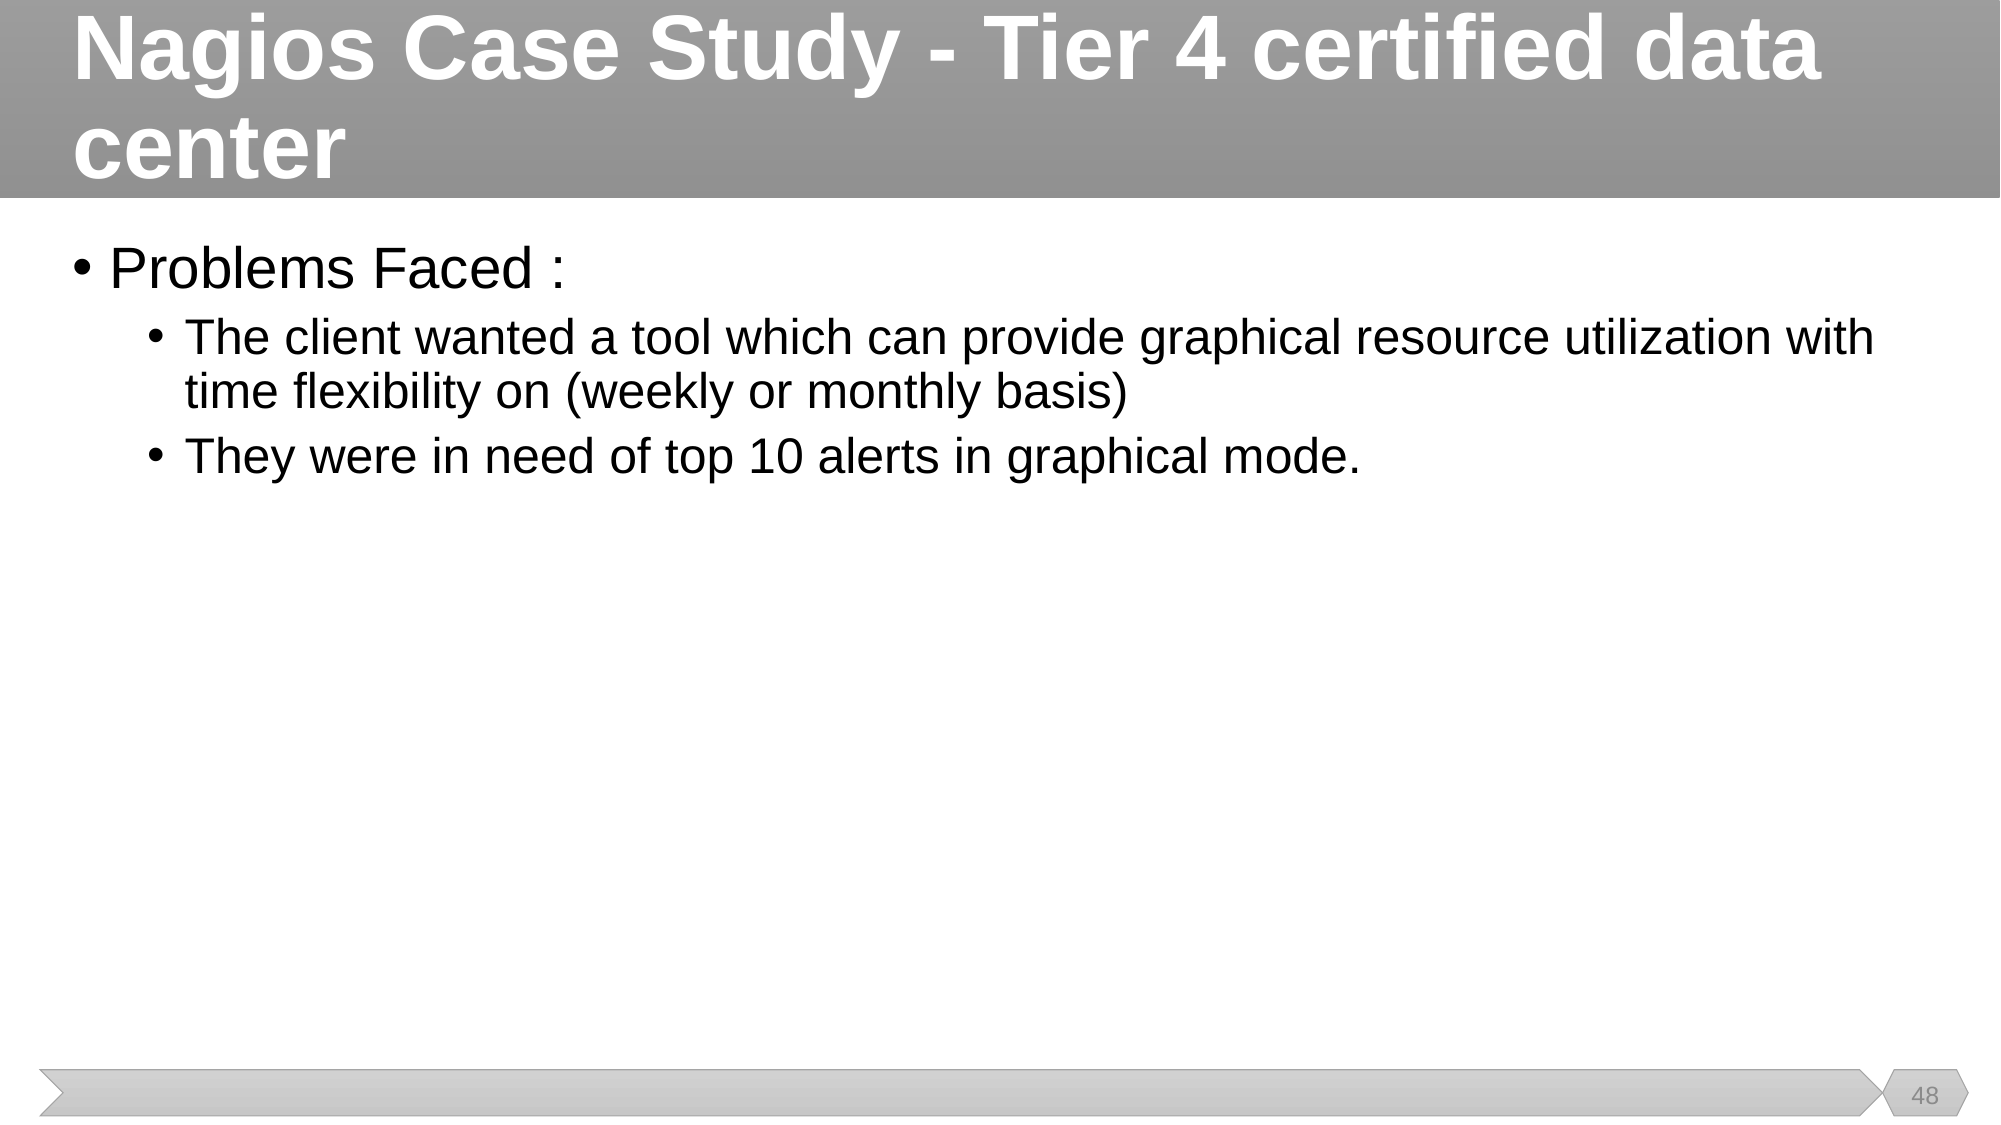

# Nagios Case Study - Tier 4 certified data center
Problems Faced :
The client wanted a tool which can provide graphical resource utilization with time flexibility on (weekly or monthly basis)
They were in need of top 10 alerts in graphical mode.
48